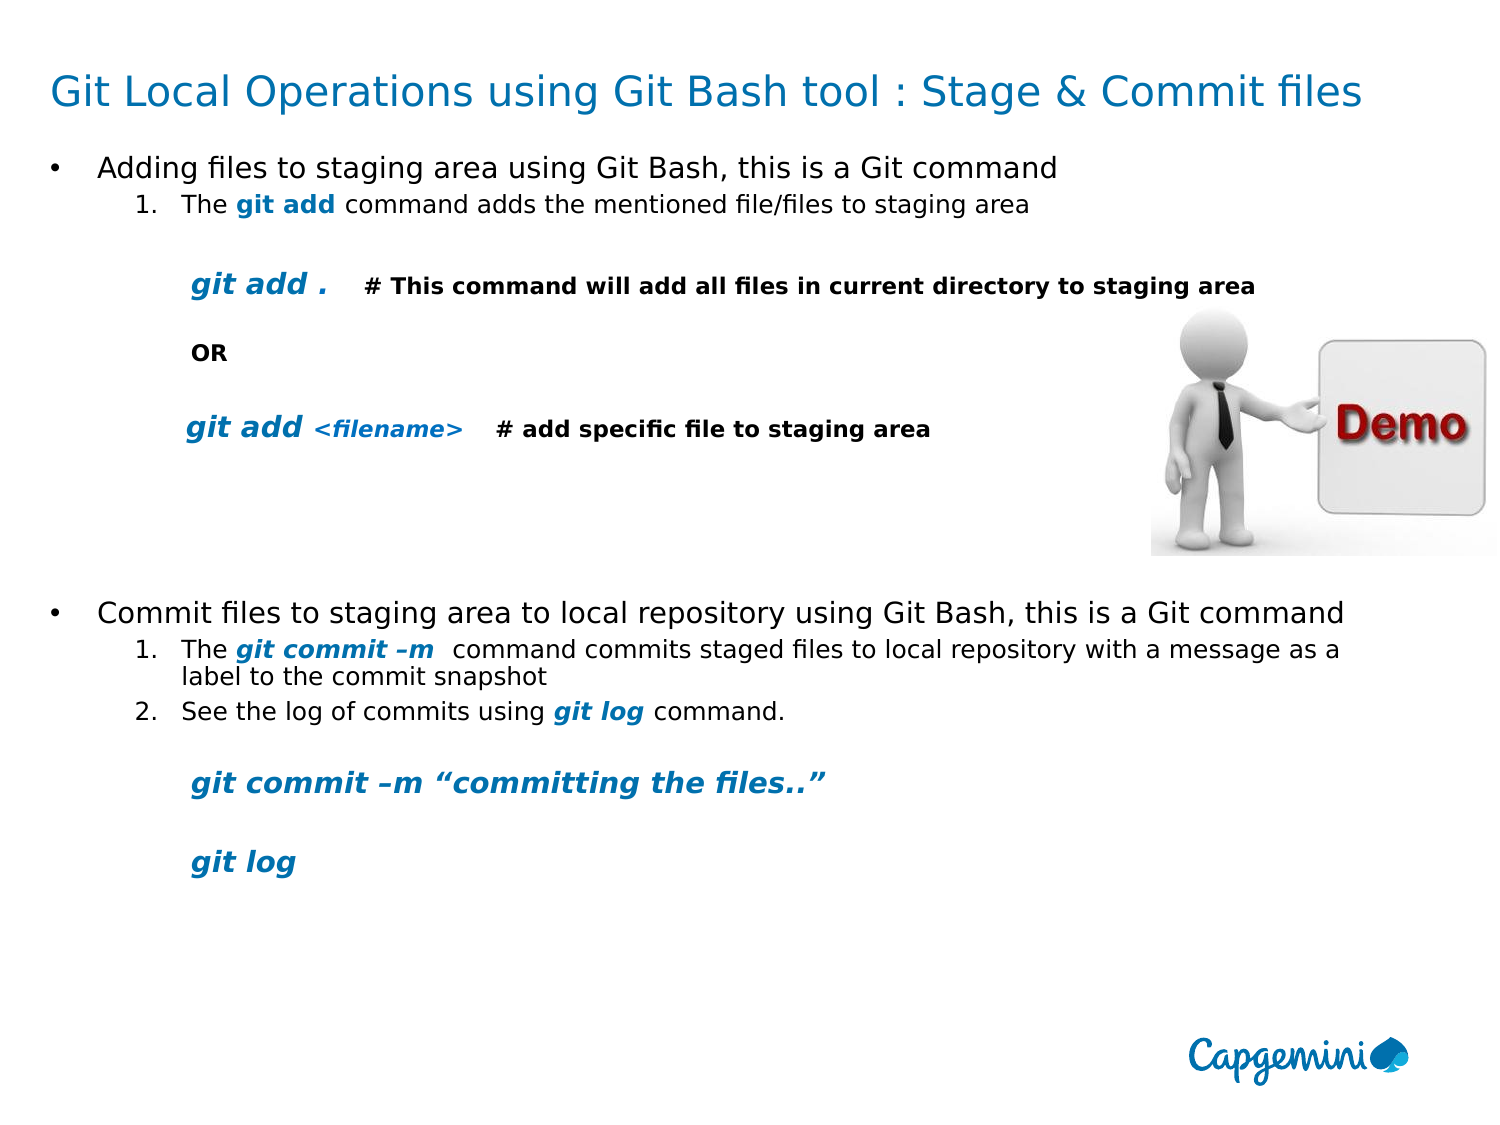

# Git Local Operations using Git Bash tool : Stage & Commit files
Adding files to staging area using Git Bash, this is a Git command
The git add command adds the mentioned file/files to staging area

git add .    # This command will add all files in current directory to staging area

OR

     git add <filename>   # add specific file to staging area

Commit files to staging area to local repository using Git Bash, this is a Git command
The git commit –m  command commits staged files to local repository with a message as a label to the commit snapshot
See the log of commits using git log command.

git commit –m “committing the files..”

git log